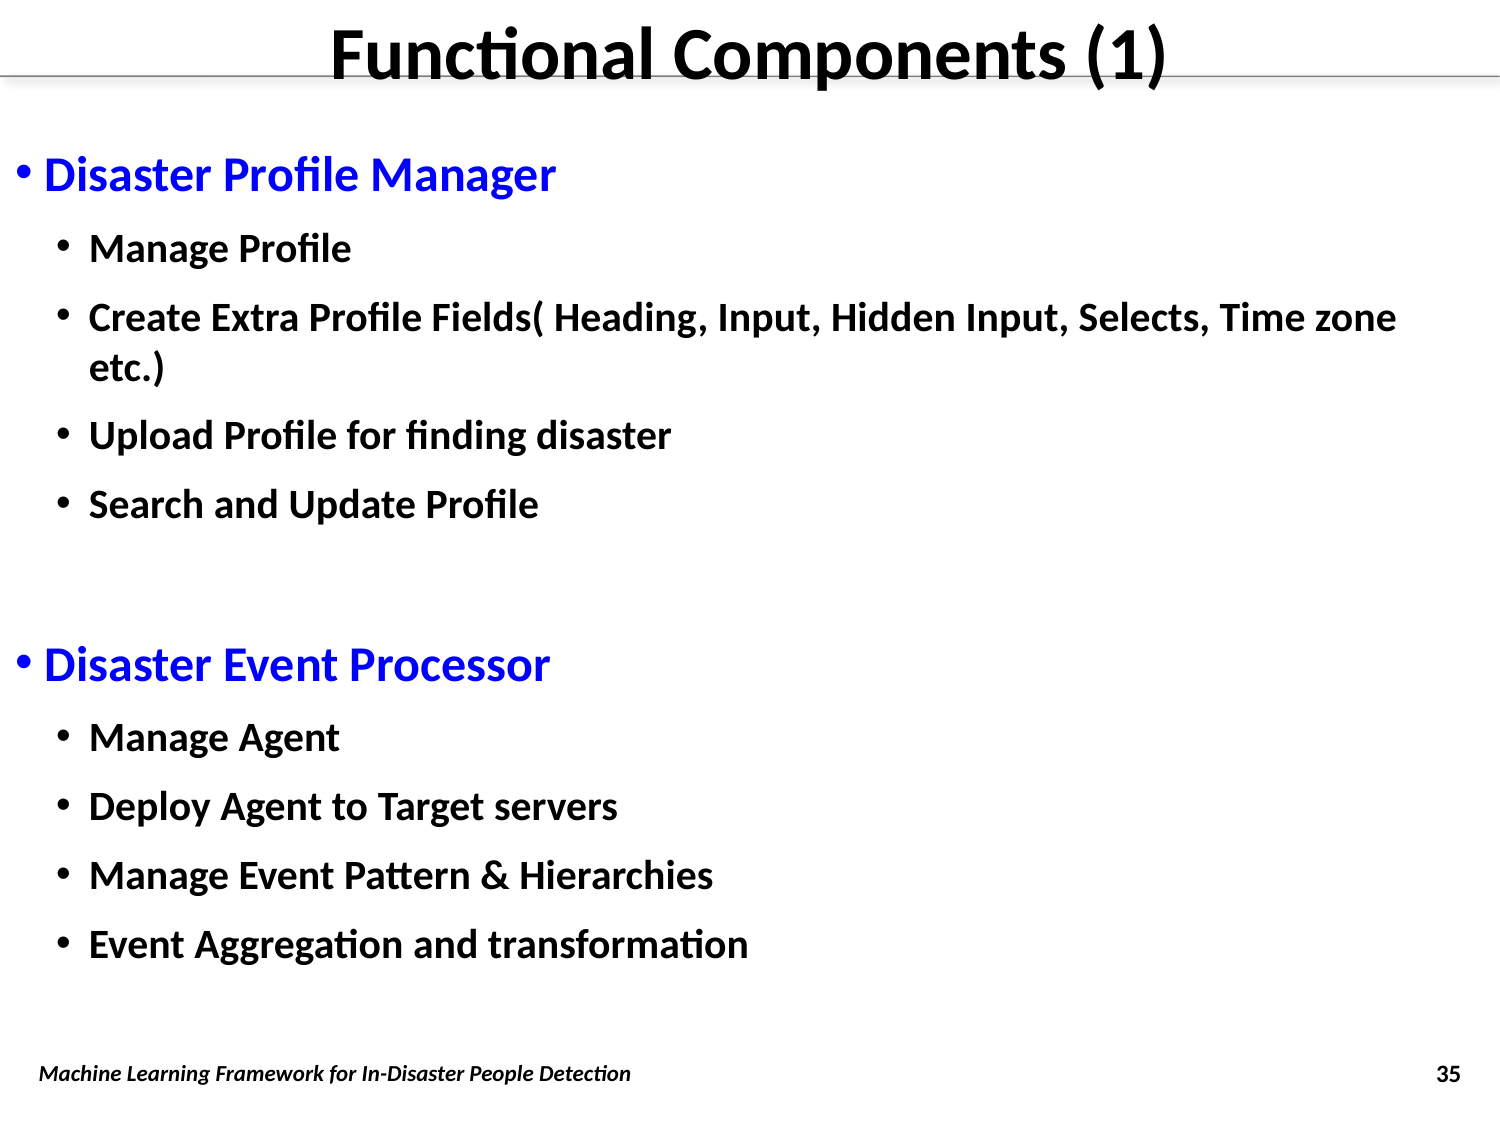

# Functional Components (1)
Disaster Profile Manager
Manage Profile
Create Extra Profile Fields( Heading, Input, Hidden Input, Selects, Time zone etc.)
Upload Profile for finding disaster
Search and Update Profile

Disaster Event Processor
Manage Agent
Deploy Agent to Target servers
Manage Event Pattern & Hierarchies
Event Aggregation and transformation

Machine Learning Framework for In-Disaster People Detection
35